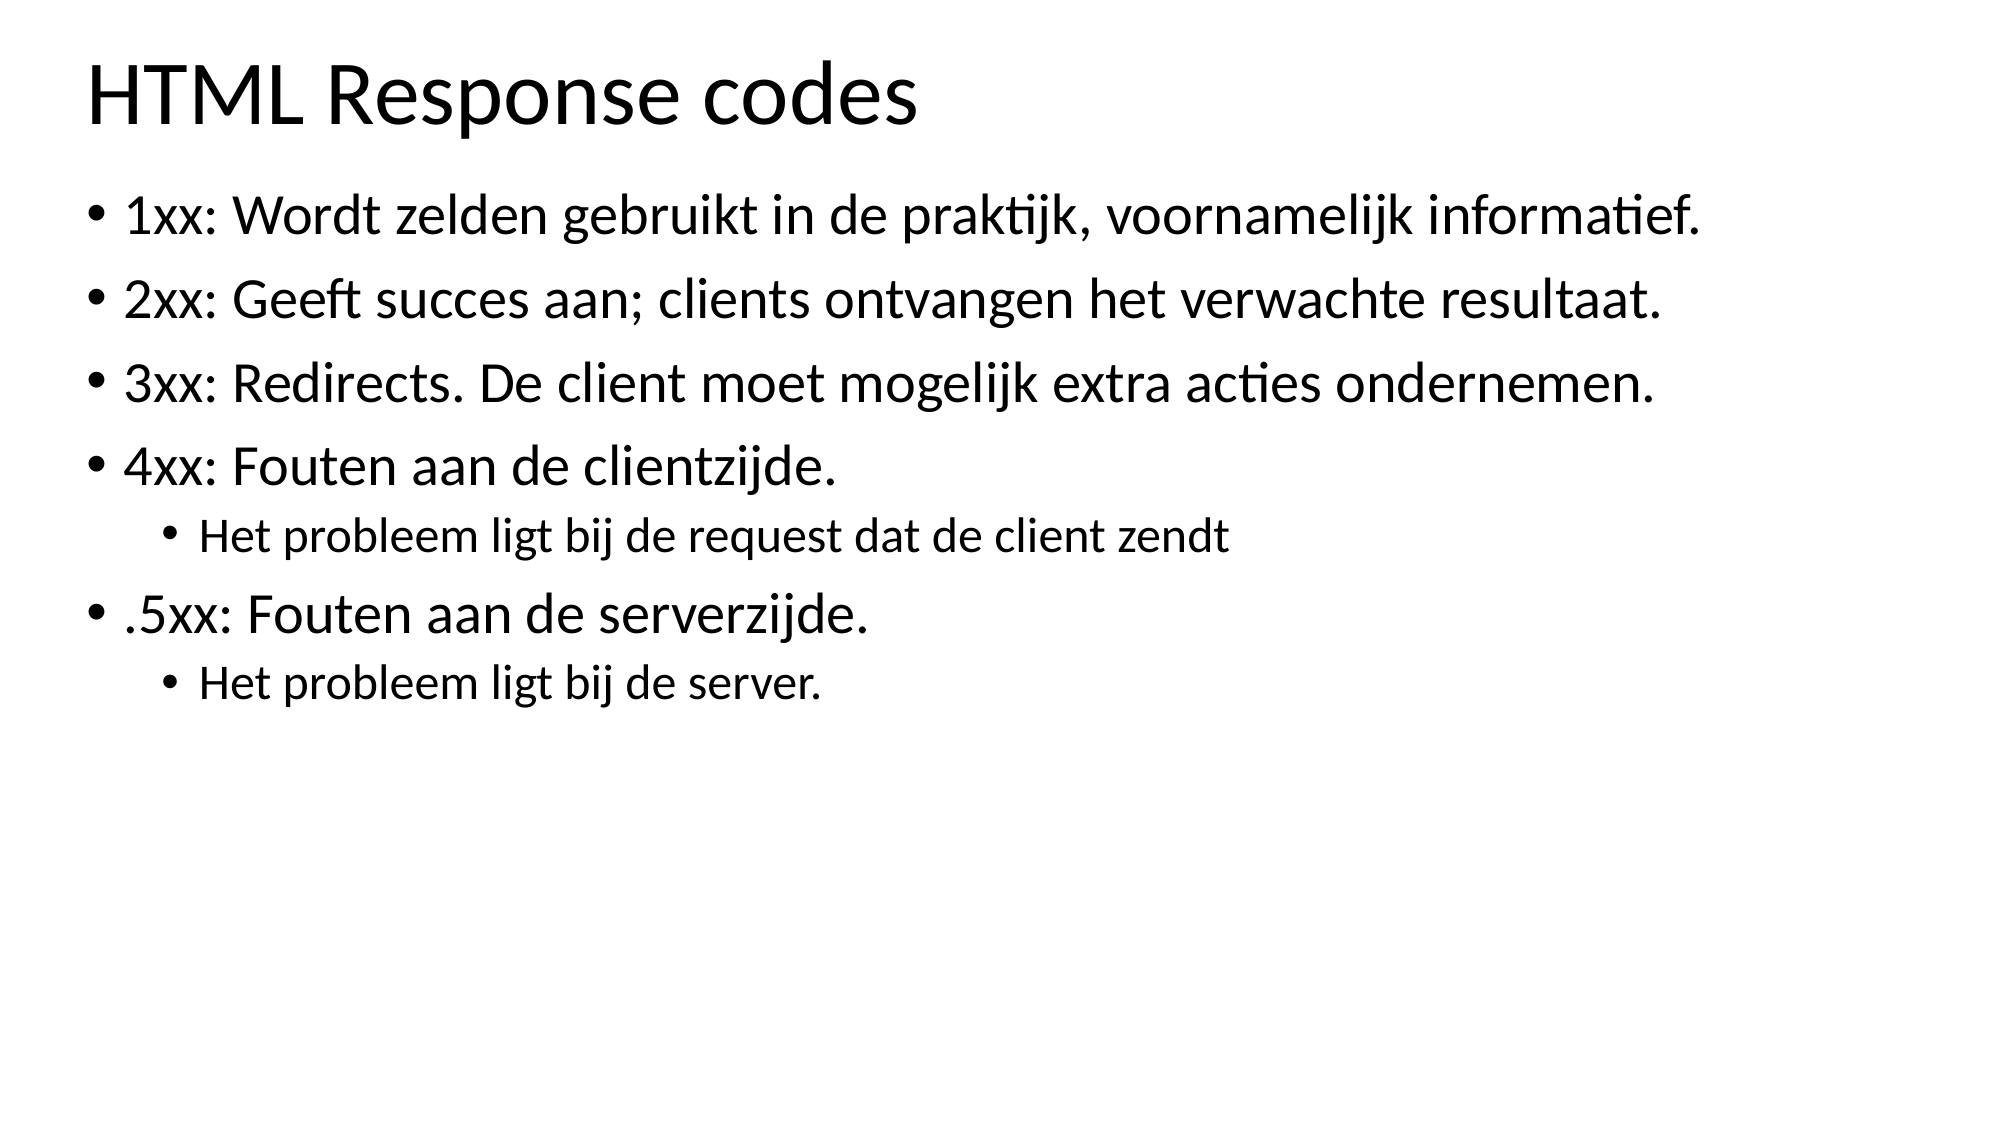

# HTML Response codes
1xx: Wordt zelden gebruikt in de praktijk, voornamelijk informatief.
2xx: Geeft succes aan; clients ontvangen het verwachte resultaat.
3xx: Redirects. De client moet mogelijk extra acties ondernemen.
4xx: Fouten aan de clientzijde.
Het probleem ligt bij de request dat de client zendt
.5xx: Fouten aan de serverzijde.
Het probleem ligt bij de server.